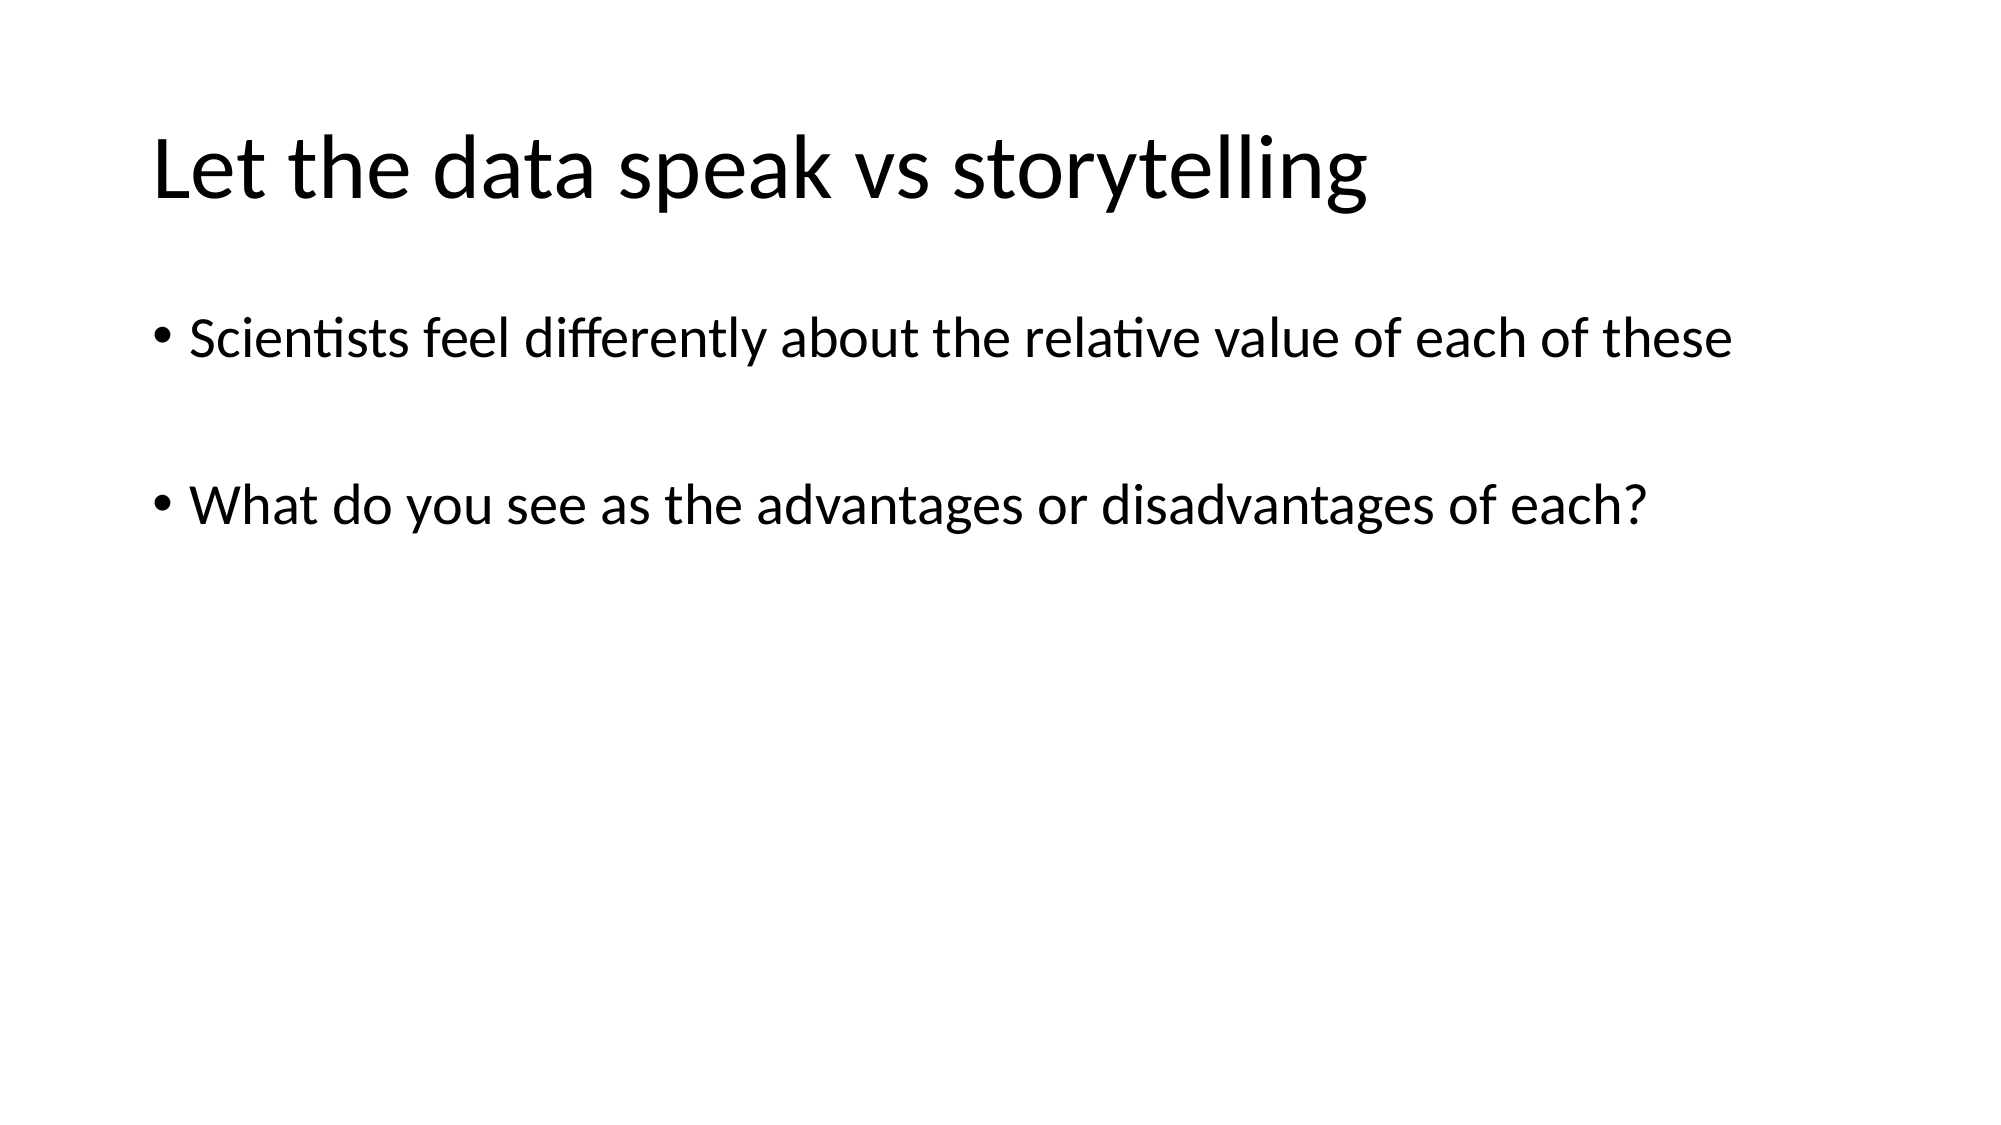

# Let the data speak vs storytelling
Scientists feel differently about the relative value of each of these

What do you see as the advantages or disadvantages of each?